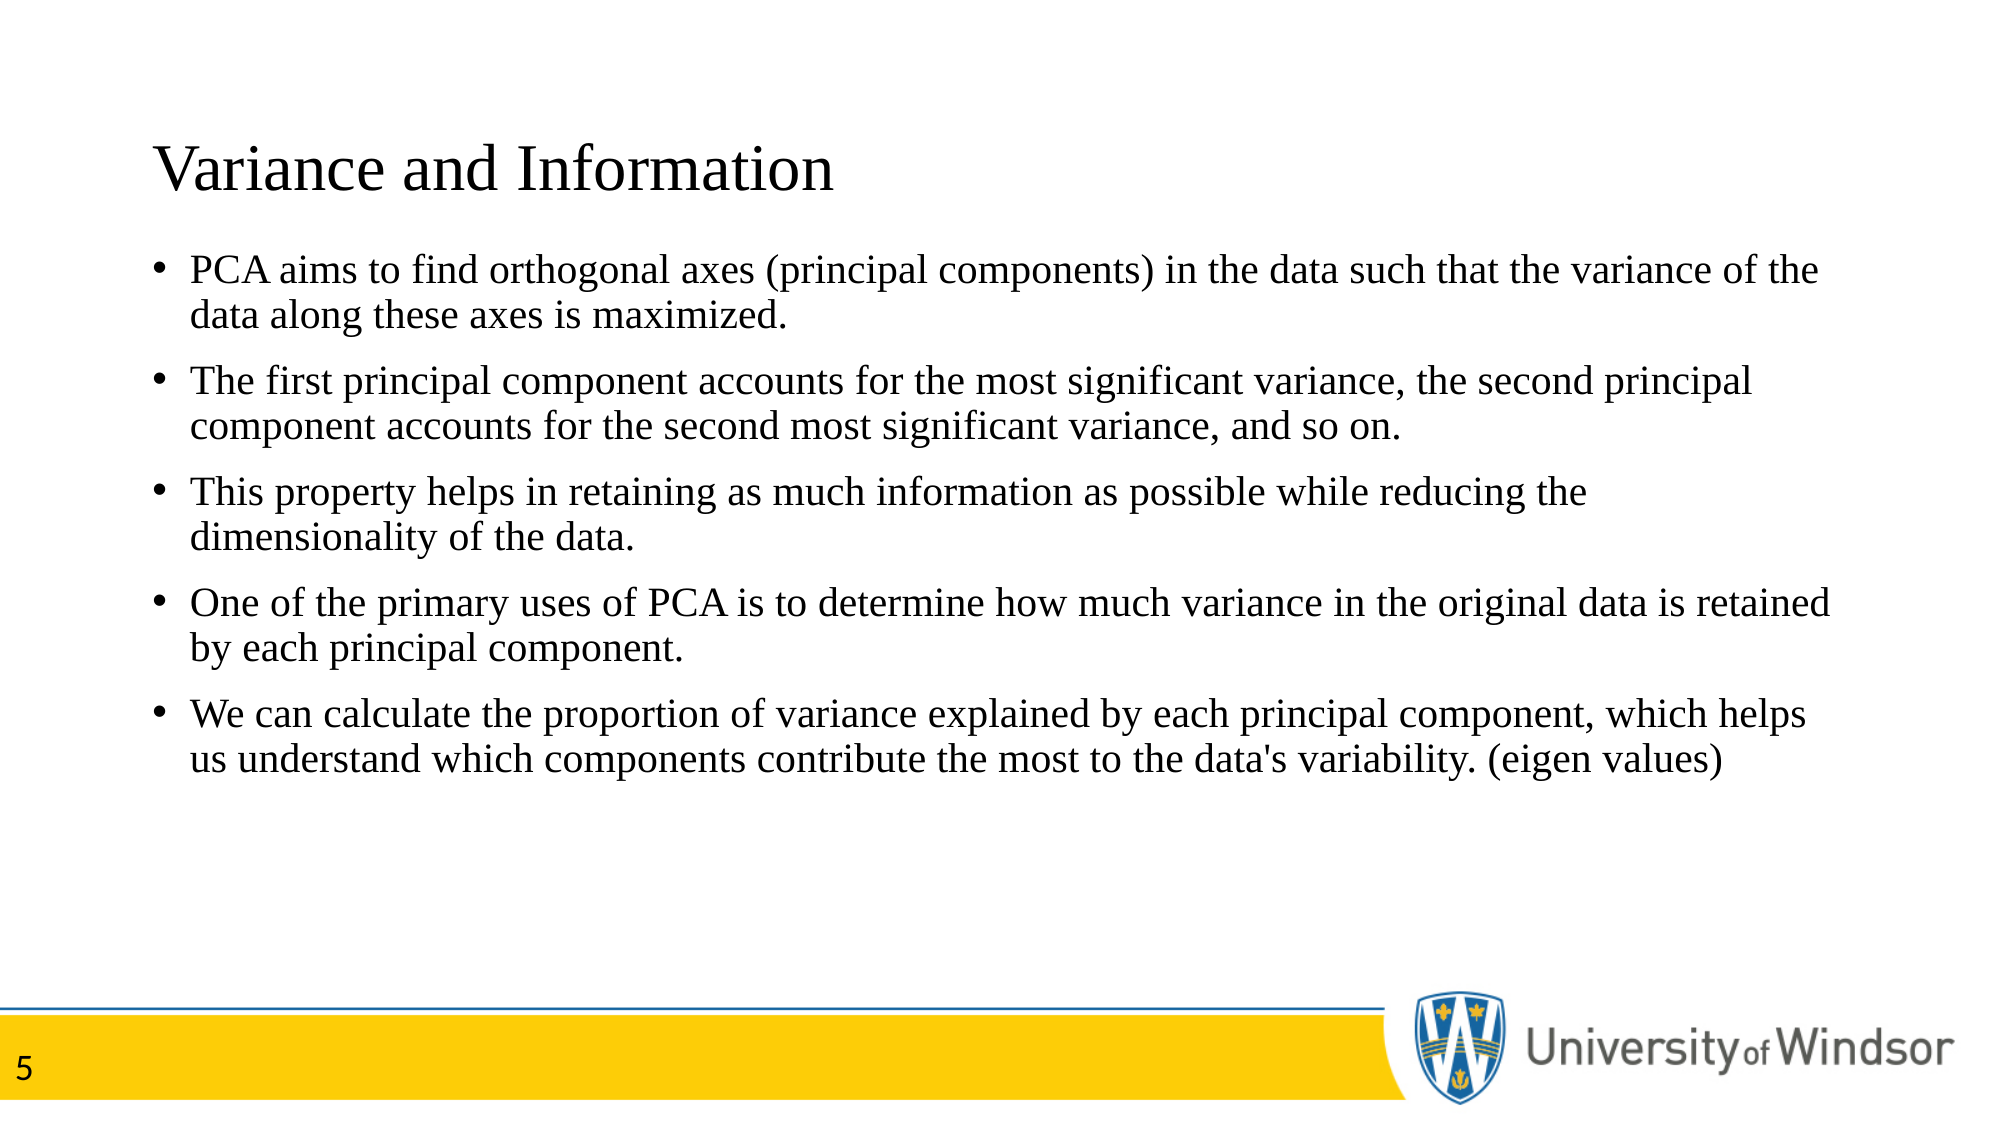

# Variance and Information
PCA aims to find orthogonal axes (principal components) in the data such that the variance of the data along these axes is maximized.
The first principal component accounts for the most significant variance, the second principal component accounts for the second most significant variance, and so on.
This property helps in retaining as much information as possible while reducing the dimensionality of the data.
One of the primary uses of PCA is to determine how much variance in the original data is retained by each principal component.
We can calculate the proportion of variance explained by each principal component, which helps us understand which components contribute the most to the data's variability. (eigen values)
5